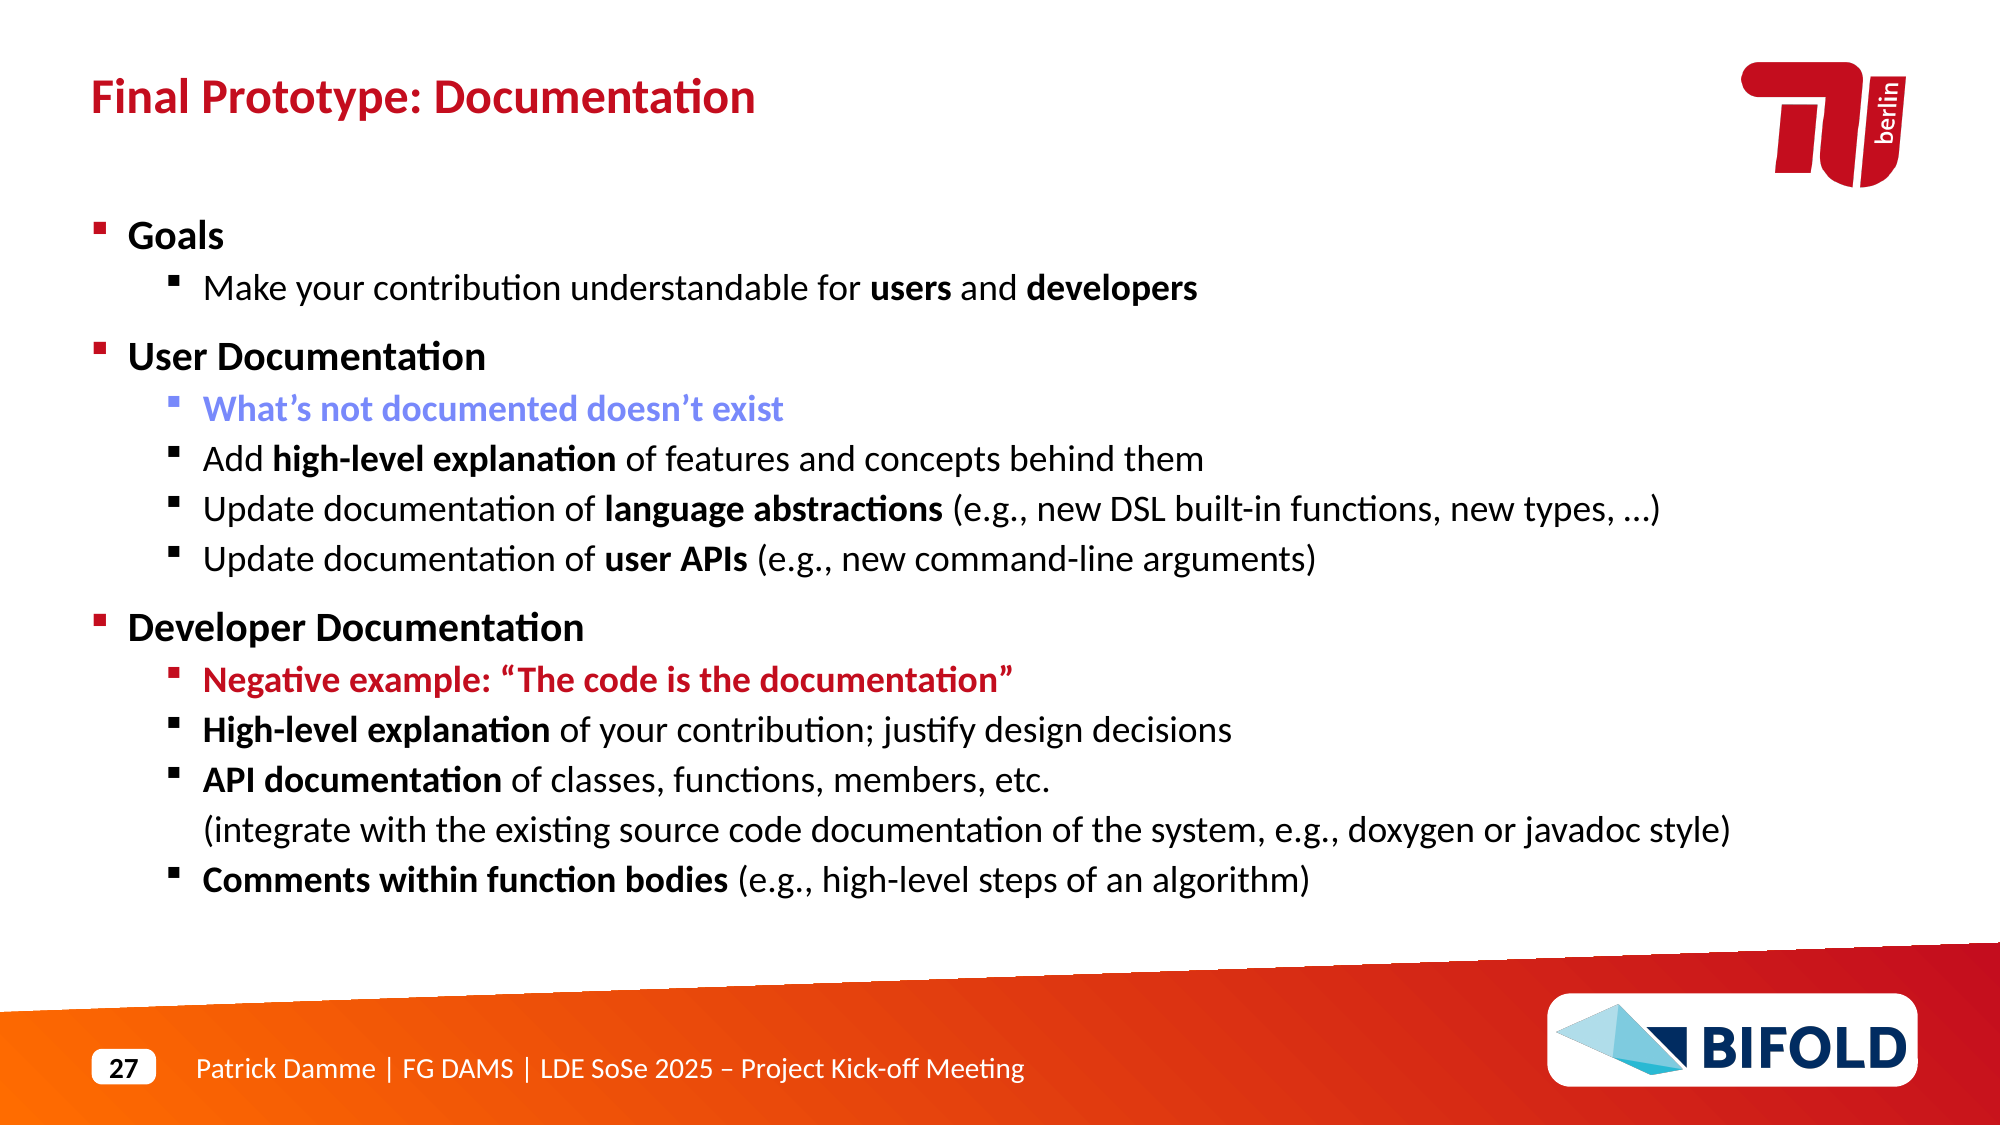

Final Prototype: Documentation
Goals
Make your contribution understandable for users and developers
User Documentation
What’s not documented doesn’t exist
Add high-level explanation of features and concepts behind them
Update documentation of language abstractions (e.g., new DSL built-in functions, new types, …)
Update documentation of user APIs (e.g., new command-line arguments)
Developer Documentation
Negative example: “The code is the documentation”
High-level explanation of your contribution; justify design decisions
API documentation of classes, functions, members, etc.
(integrate with the existing source code documentation of the system, e.g., doxygen or javadoc style)
Comments within function bodies (e.g., high-level steps of an algorithm)